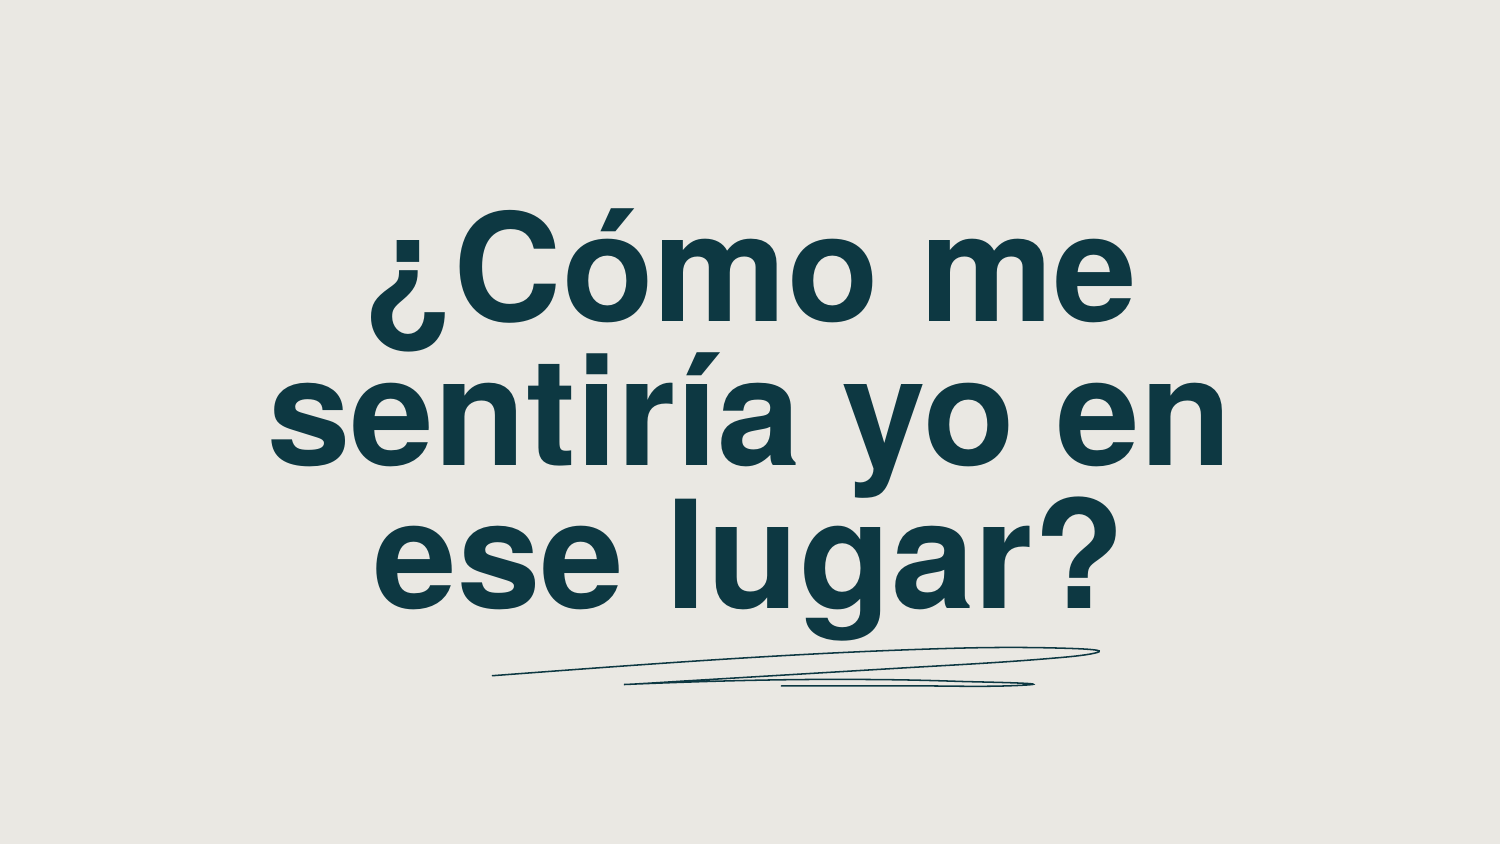

¿Cómo me sentiría yo en ese lugar?